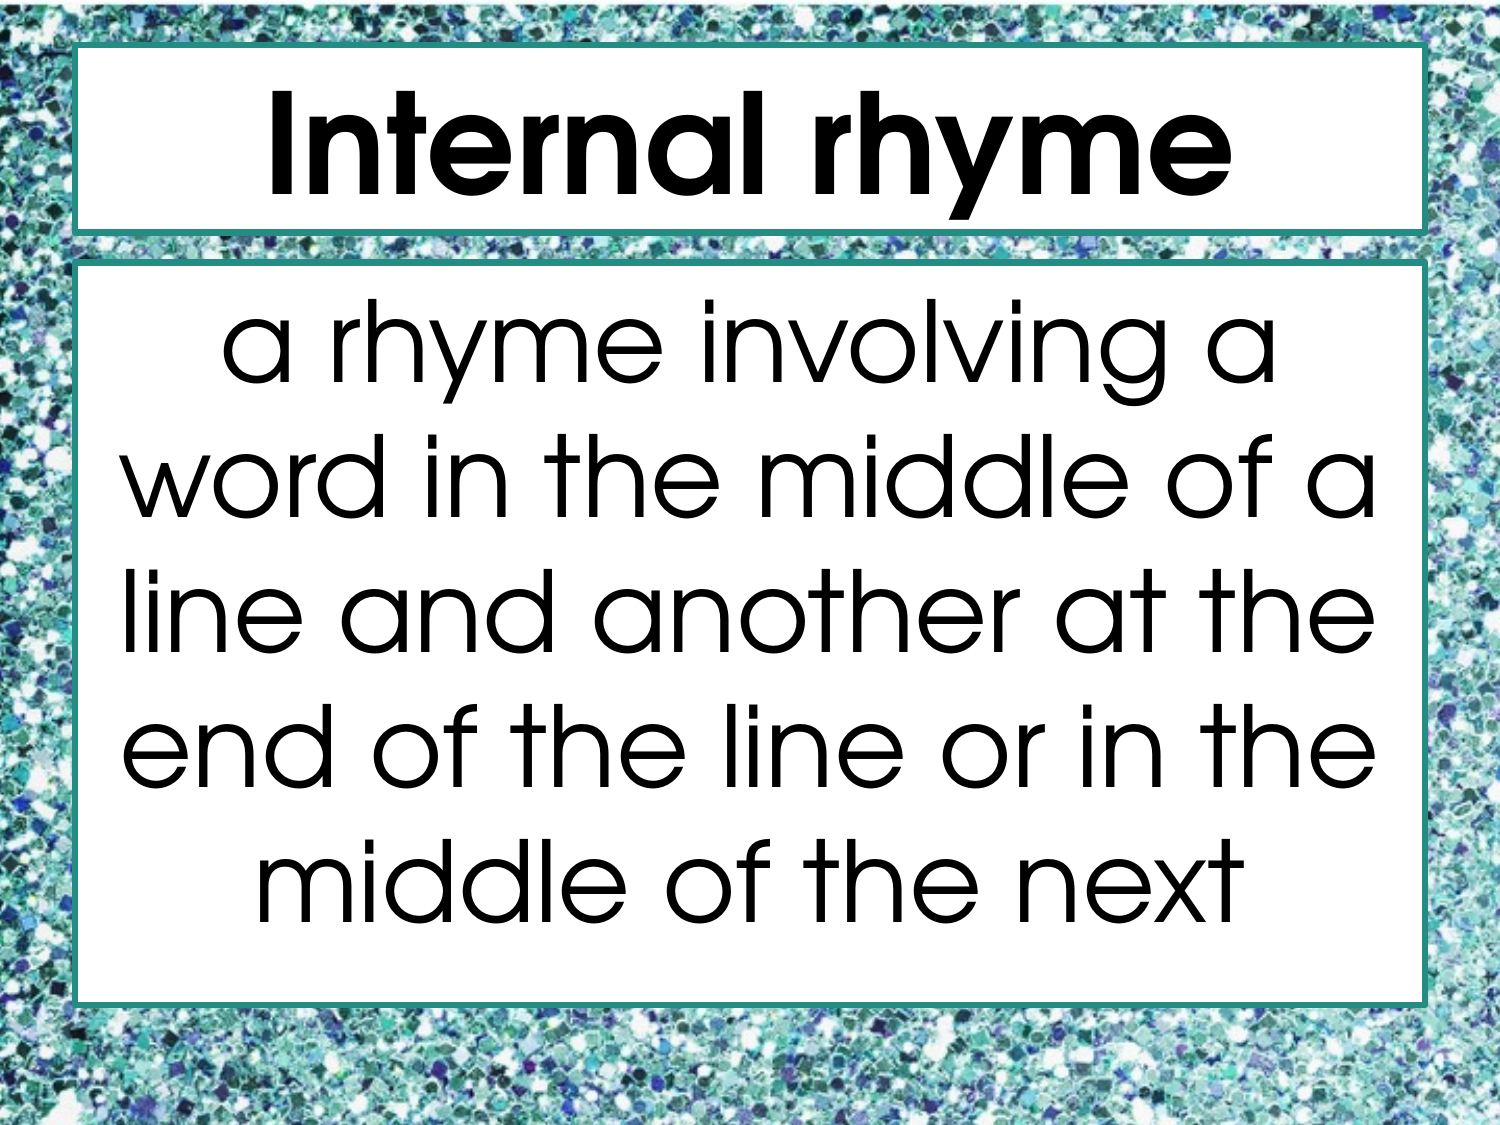

# Internal rhyme
a rhyme involving a word in the middle of a line and another at the end of the line or in the middle of the next